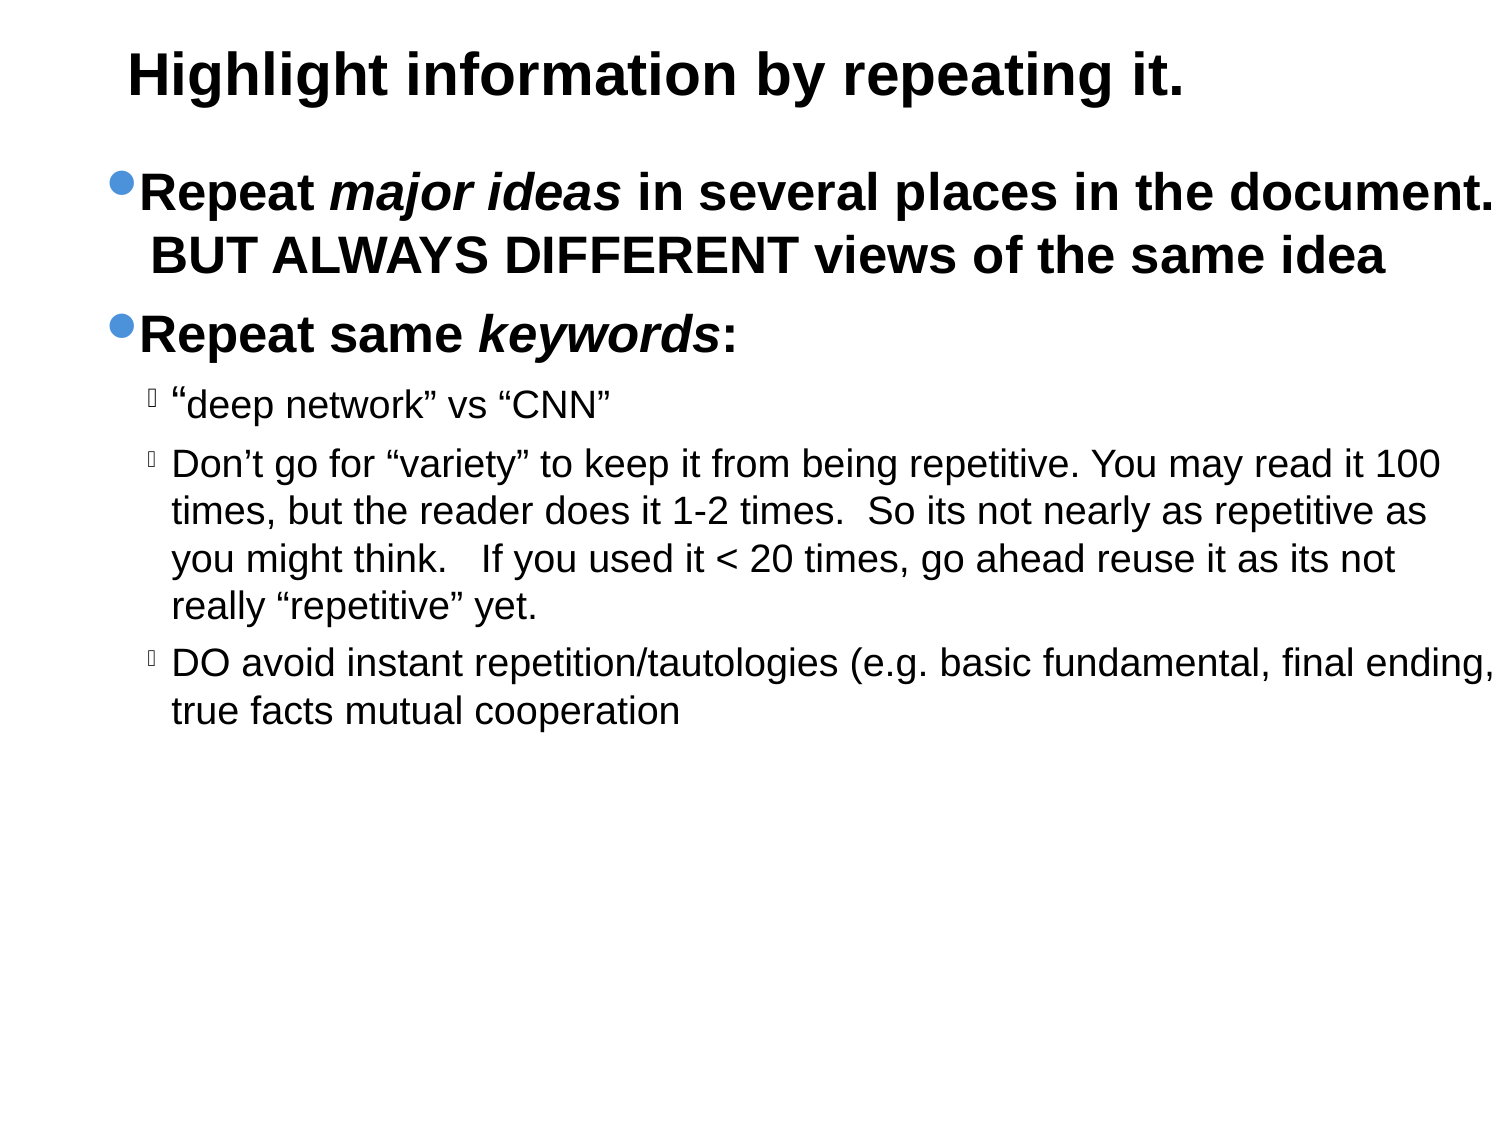

Highlight information by repeating it.
Repeat major ideas in several places in the document.  BUT ALWAYS DIFFERENT views of the same idea
Repeat same keywords:
“deep network” vs “CNN”
Don’t go for “variety” to keep it from being repetitive. You may read it 100 times, but the reader does it 1-2 times.  So its not nearly as repetitive as you might think.   If you used it < 20 times, go ahead reuse it as its not really “repetitive” yet.
DO avoid instant repetition/tautologies (e.g. basic fundamental, final ending, true facts mutual cooperation